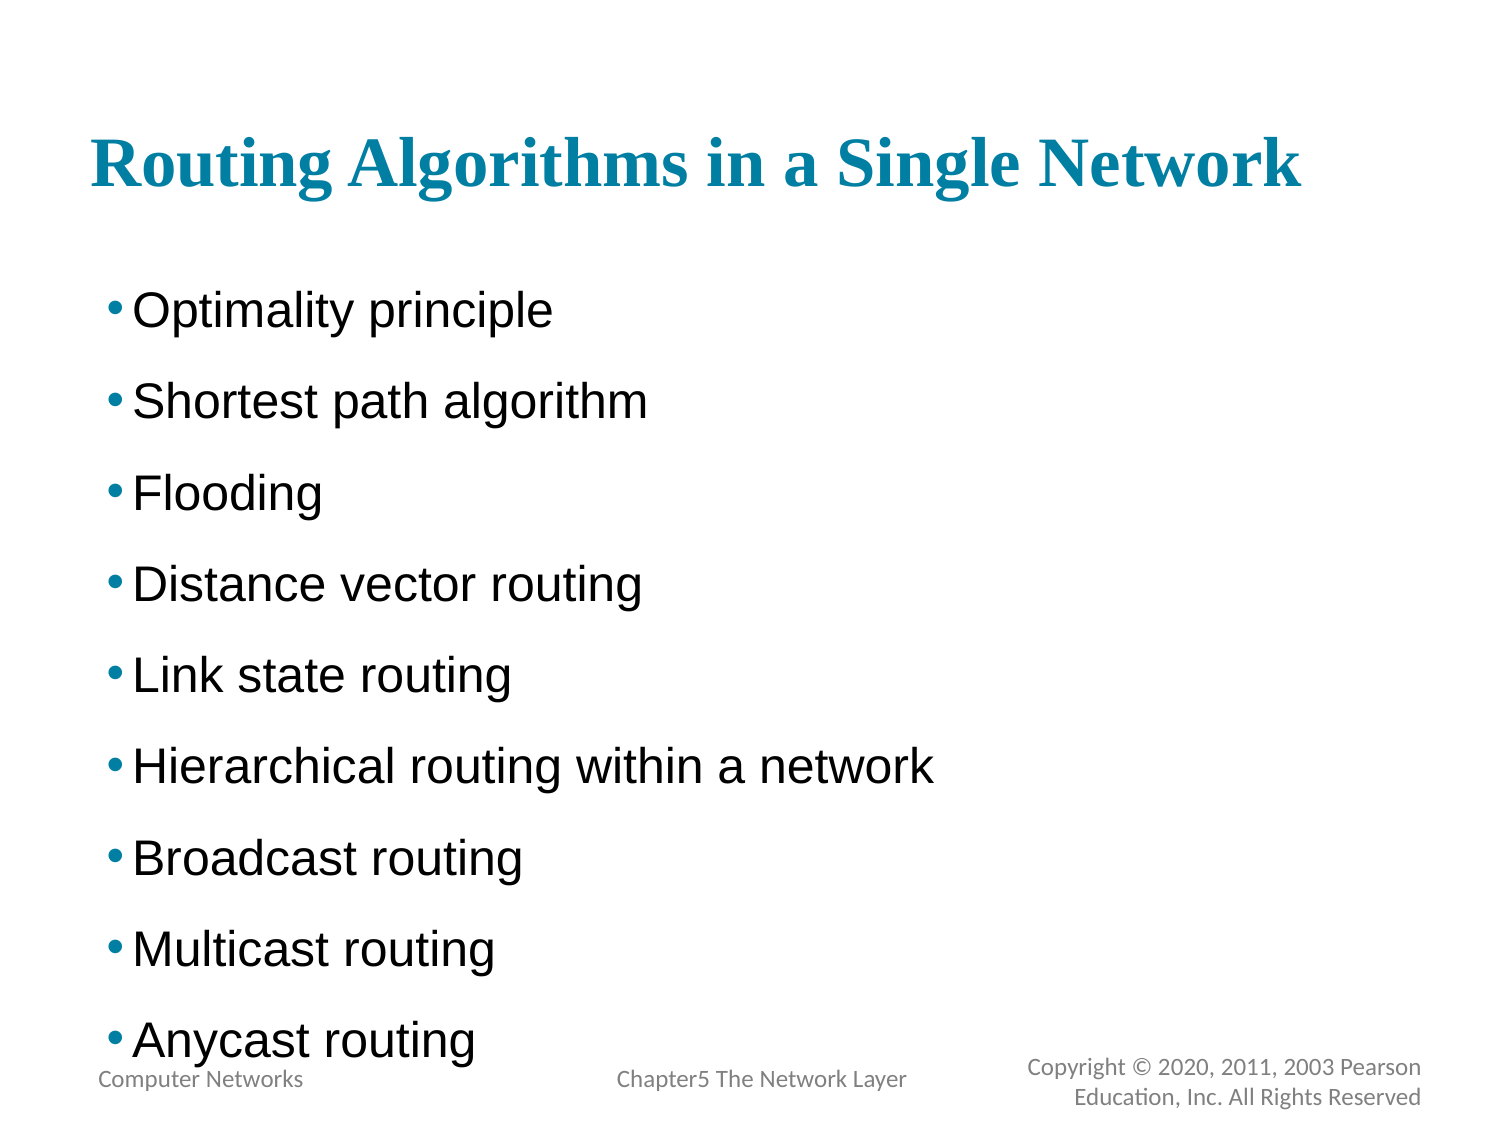

# Routing Algorithms in a Single Network
Optimality principle
Shortest path algorithm
Flooding
Distance vector routing
Link state routing
Hierarchical routing within a network
Broadcast routing
Multicast routing
Anycast routing